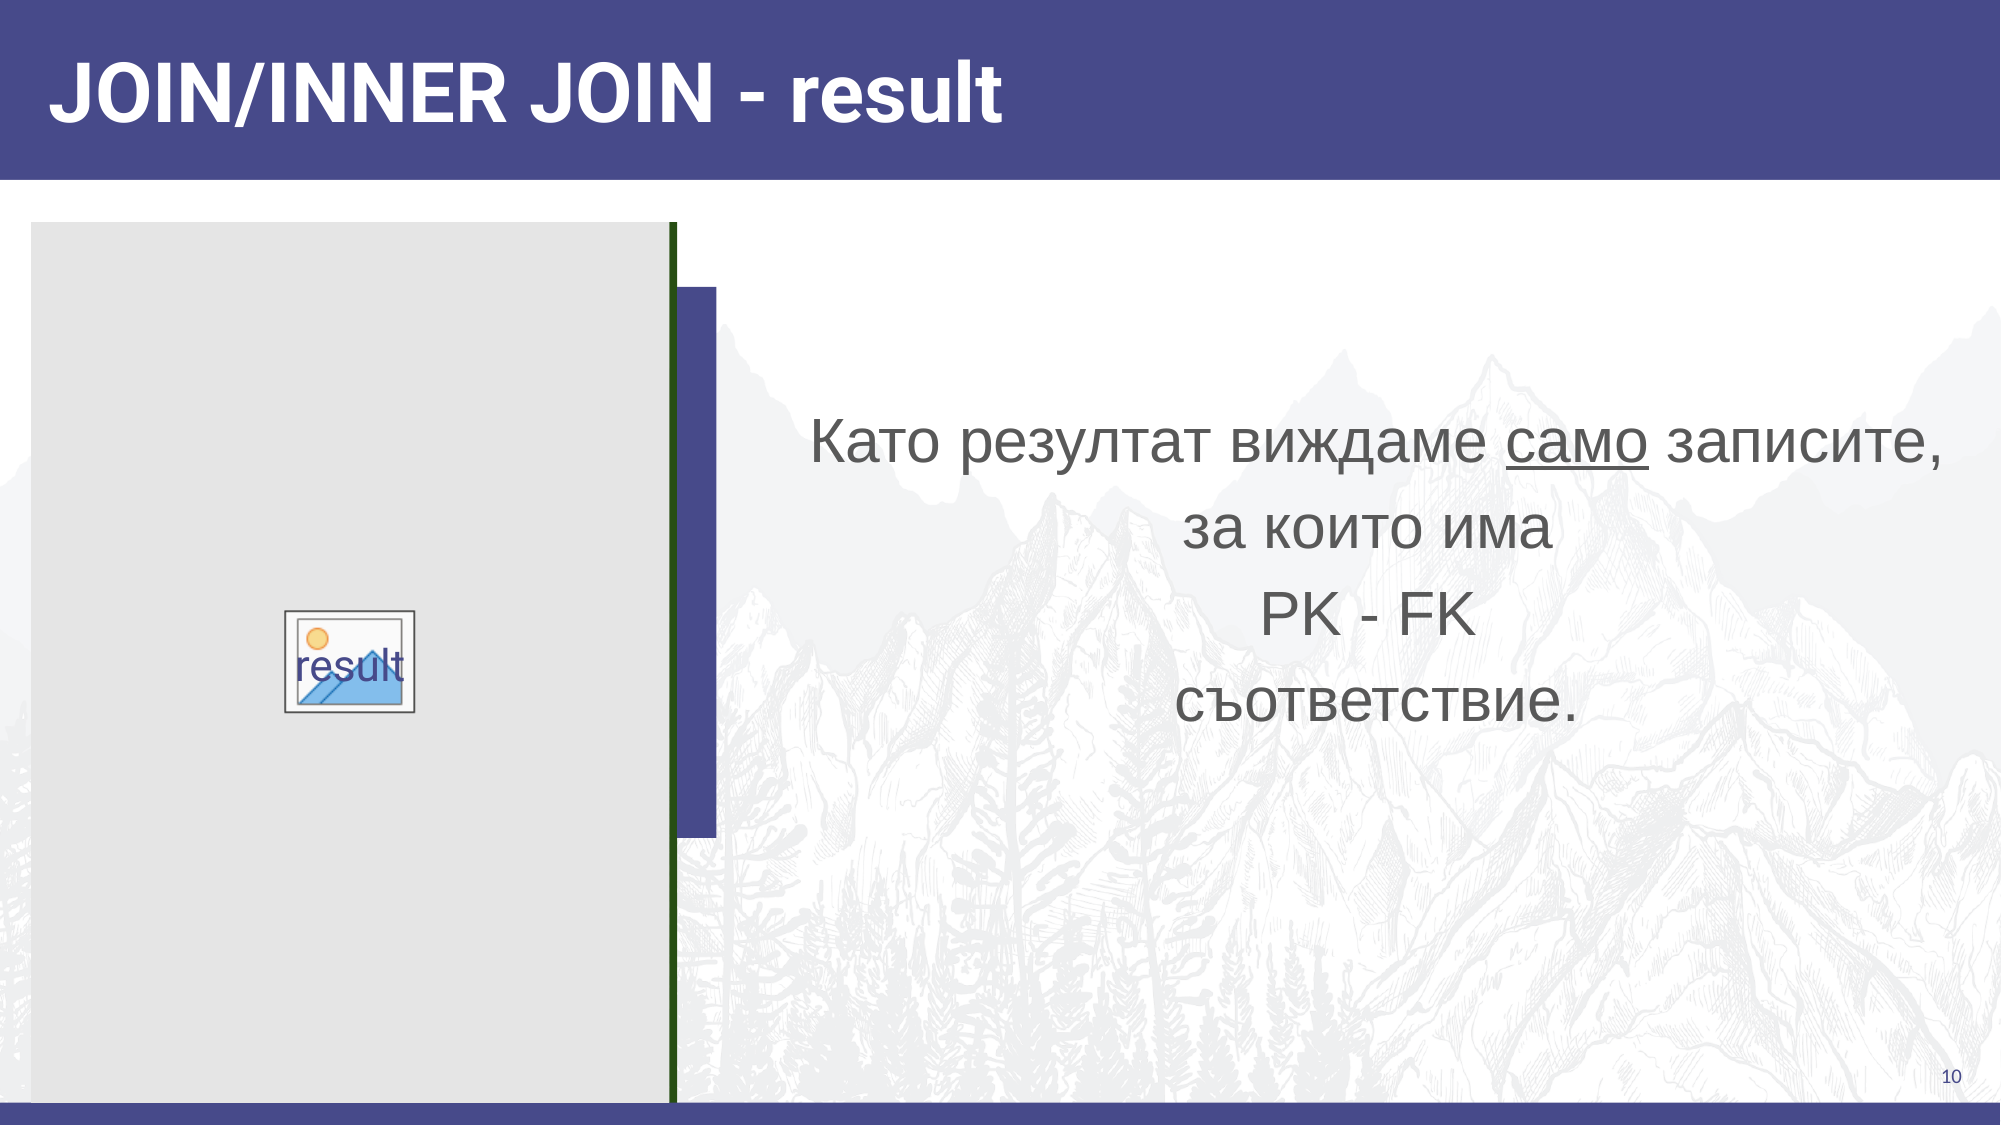

# JOIN/INNER JOIN - result

Като резултат виждаме само записите, за които има
PK - FK
съответствие.
result
10